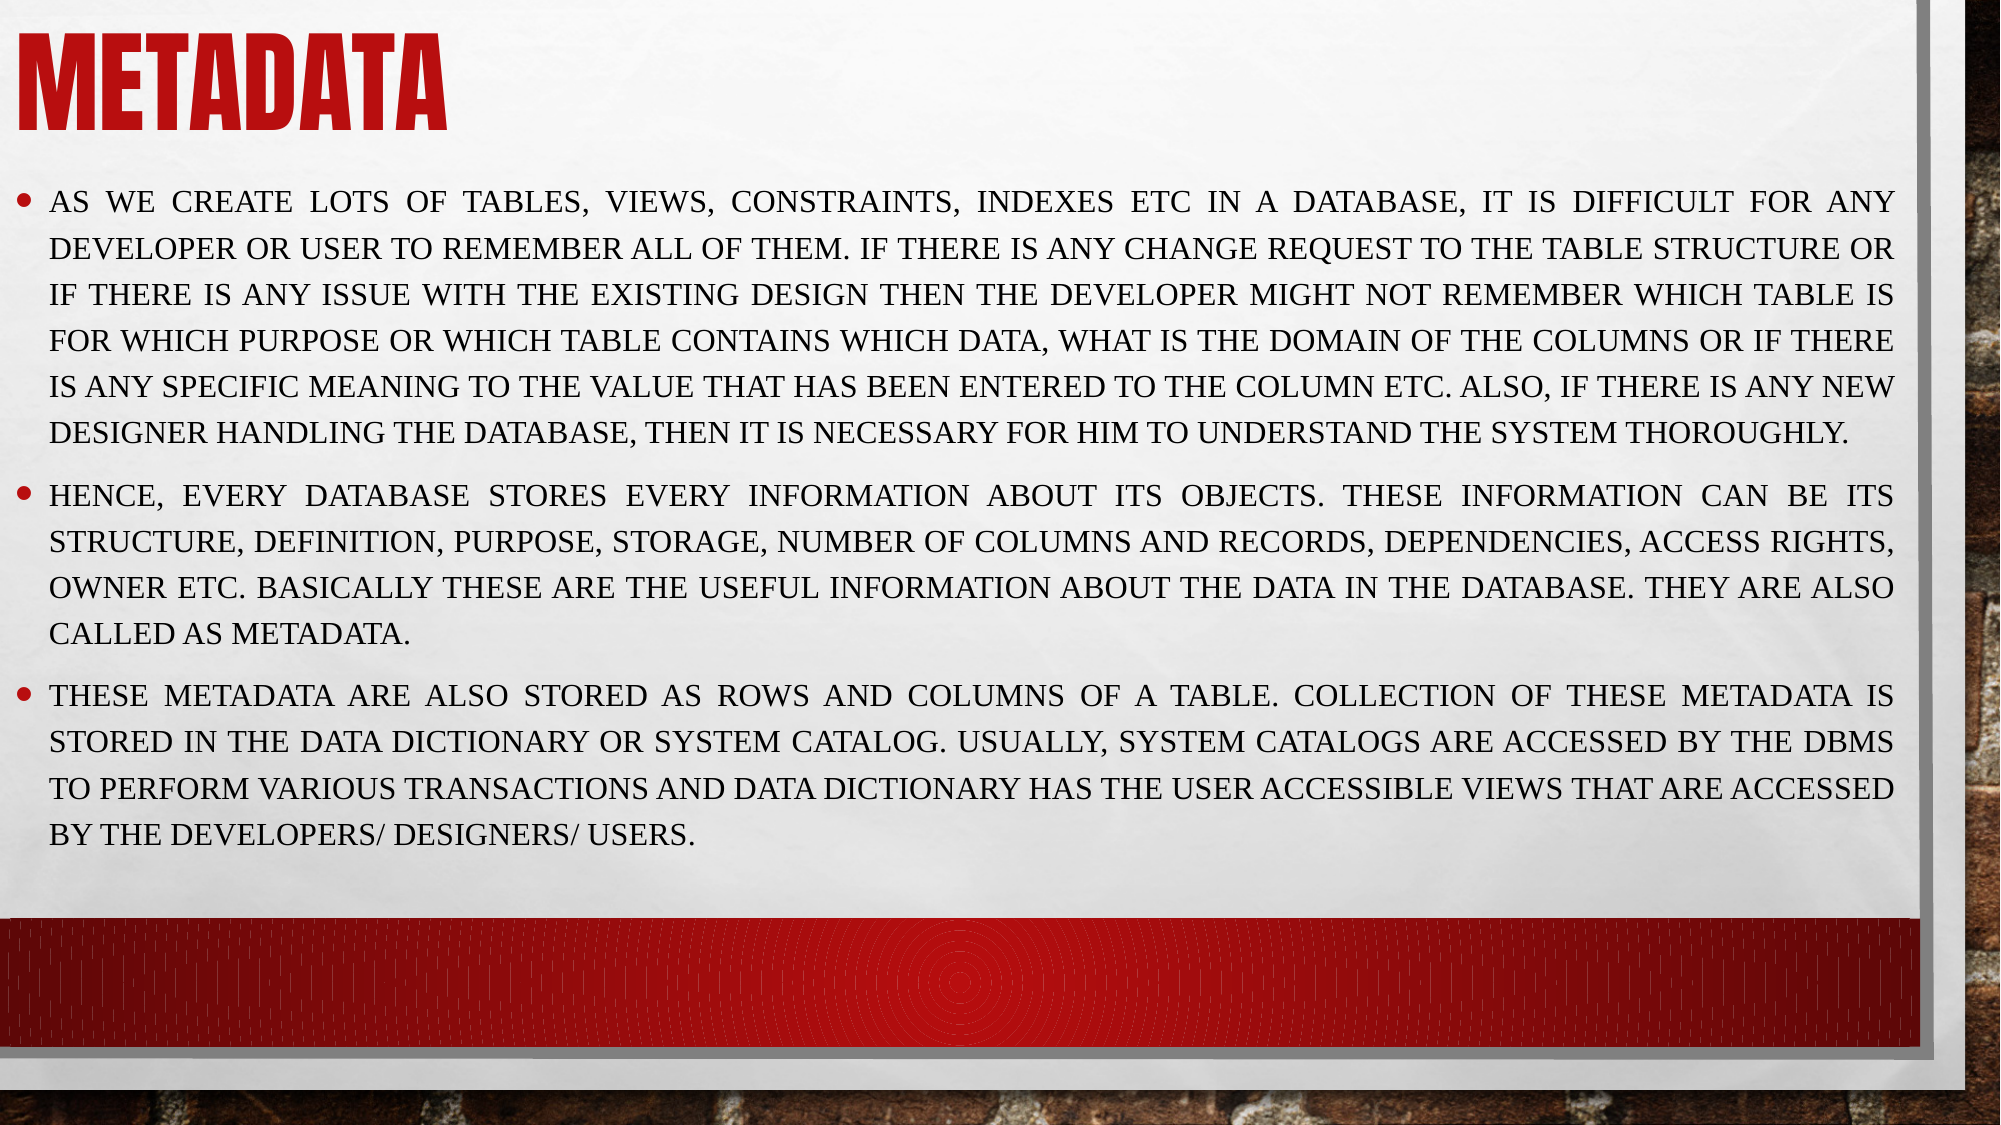

# METADATA
As we create lots of tables, views, constraints, indexes etc in a database, it is difficult for any developer or user to remember all of them. If there is any change request to the table structure or if there is any issue with the existing design then the developer might not remember which table is for which purpose or which table contains which data, what is the domain of the columns or if there is any specific meaning to the value that has been entered to the column etc. Also, if there is any new designer handling the database, then it is necessary for him to understand the system thoroughly.
Hence, every database stores every information about its objects. These information can be itS structure, definition, purpose, storage, number of columns and records, dependencies, access rights, owner etc. Basically these are the useful information about the data in the database. They are also called as metadata.
These metadata are also stored as rows and columns of a table. Collection of these metadata is stored in the data dictionary or system catalog. Usually, system catalogs are accessed by the DBMS to perform various transactions and data dictionary has the user accessible views that are accessed by the developers/ designers/ users.